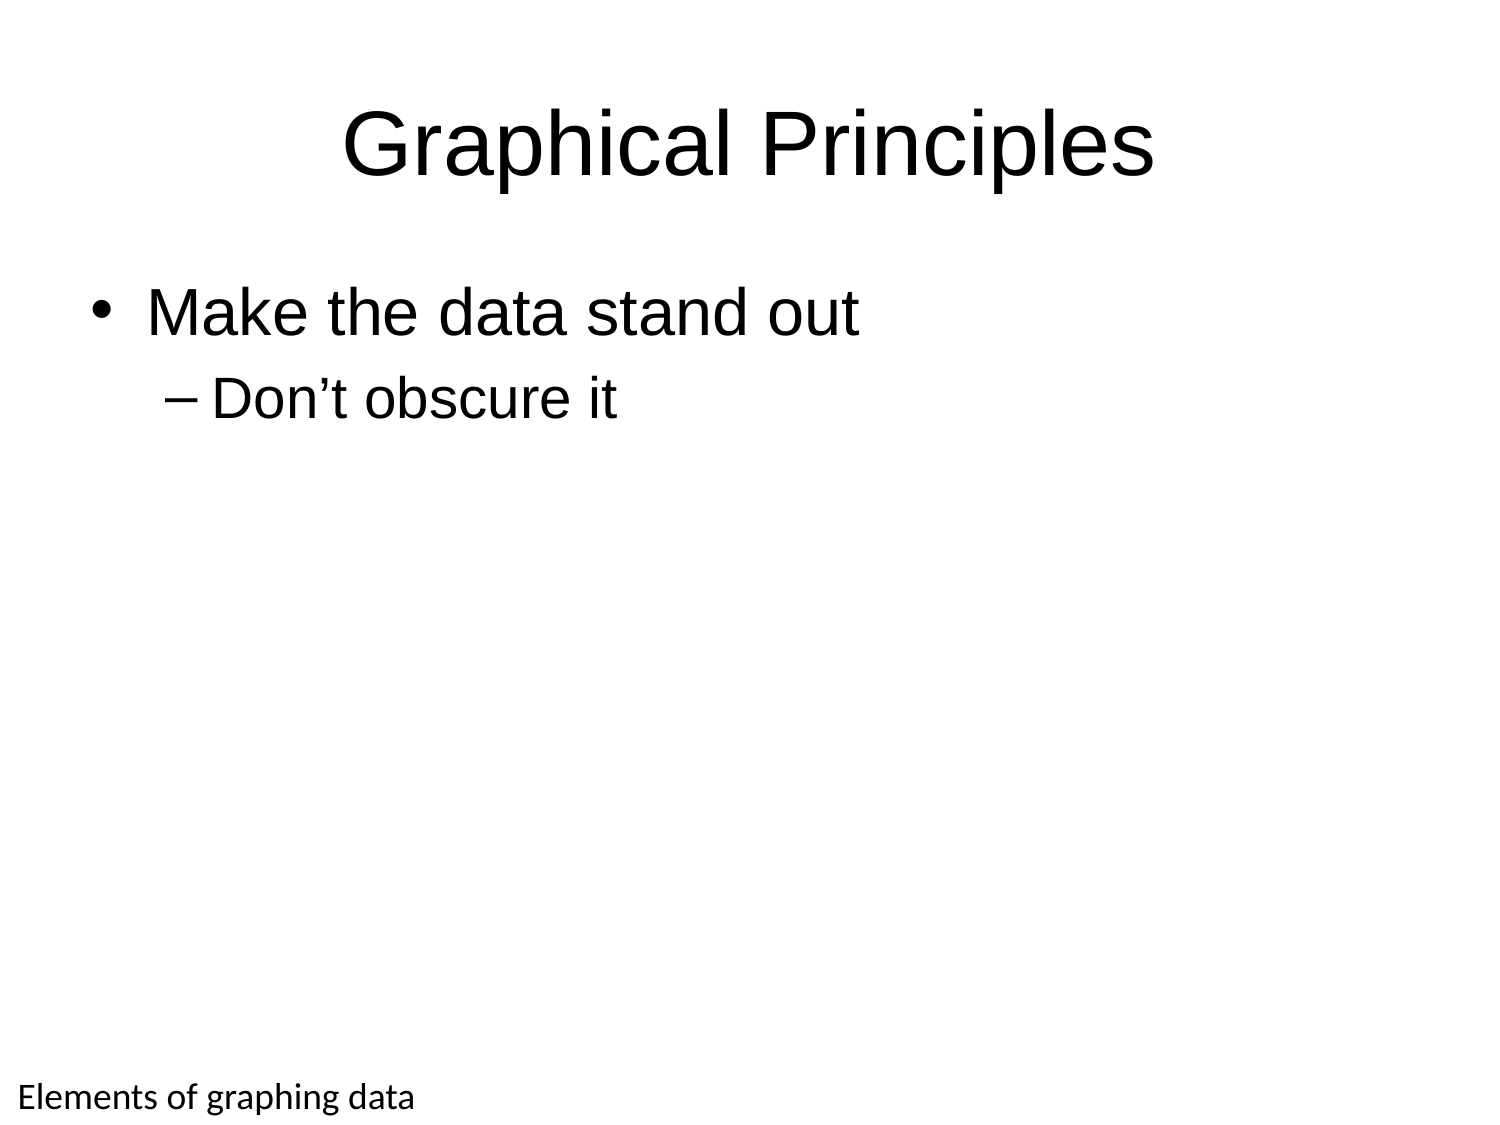

# Graphical Principles
Make the data stand out
Don’t obscure it

Elements of graphing data